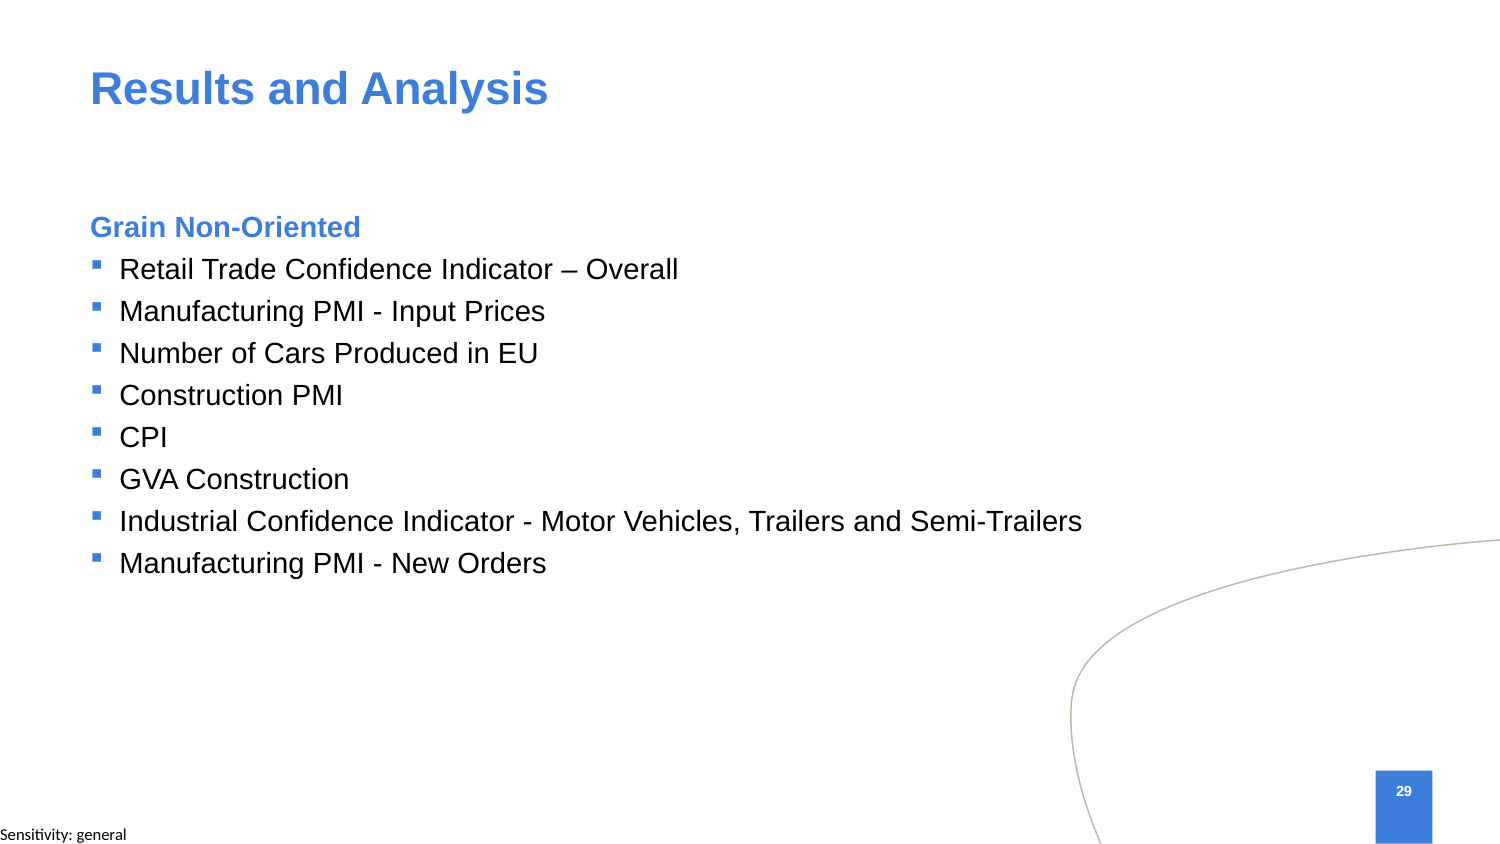

# Results and Analysis
Grain Non-Oriented
Retail Trade Confidence Indicator – Overall
Manufacturing PMI - Input Prices
Number of Cars Produced in EU
Construction PMI
CPI
GVA Construction
Industrial Confidence Indicator - Motor Vehicles, Trailers and Semi-Trailers
Manufacturing PMI - New Orders

29